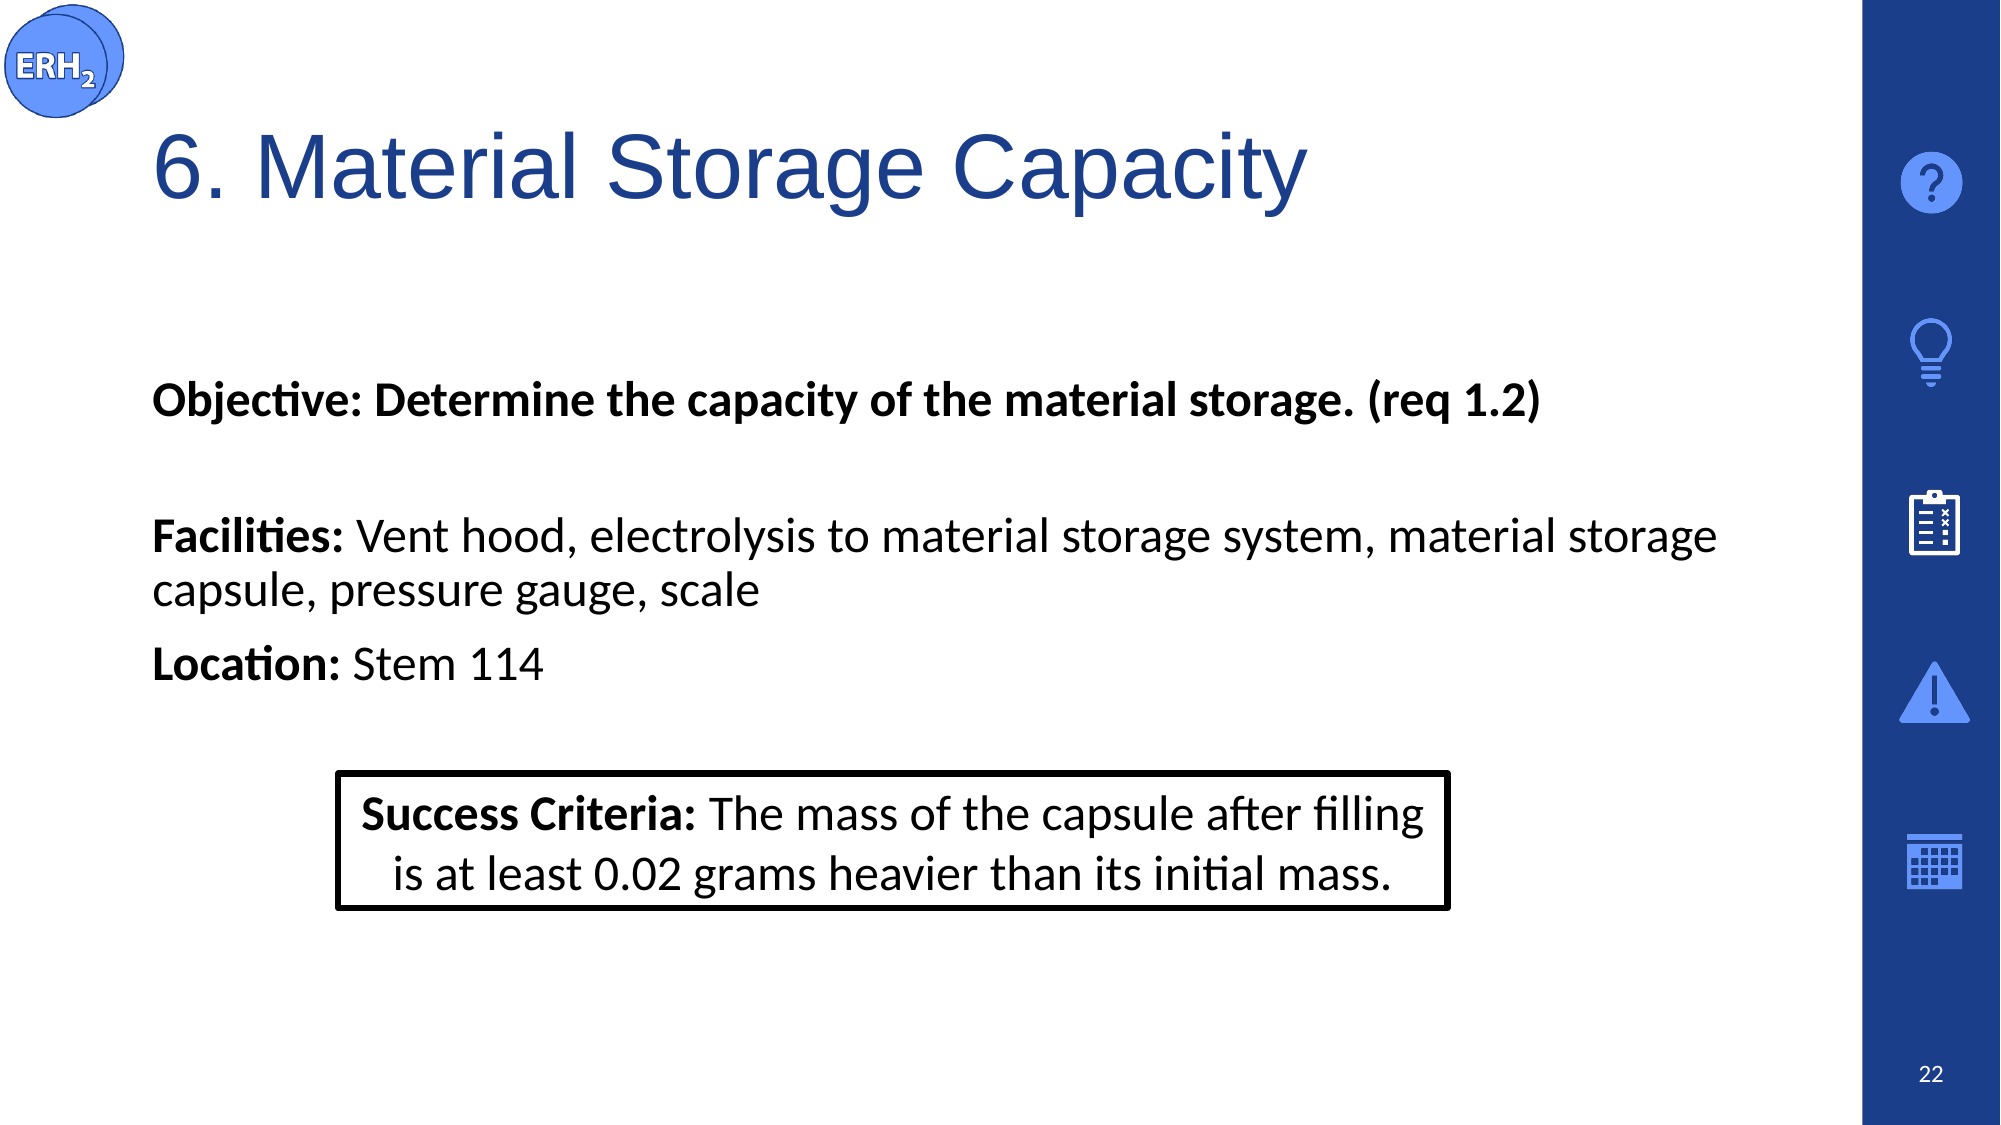

# 6. Material Storage Capacity

Objective: Determine the capacity of the material storage. (req 1.2)

Facilities: Vent hood, electrolysis to material storage system, material storage capsule, pressure gauge, scale
Location: Stem 114
Success Criteria: The mass of the capsule after filling is at least 0.02 grams heavier than its initial mass.
22